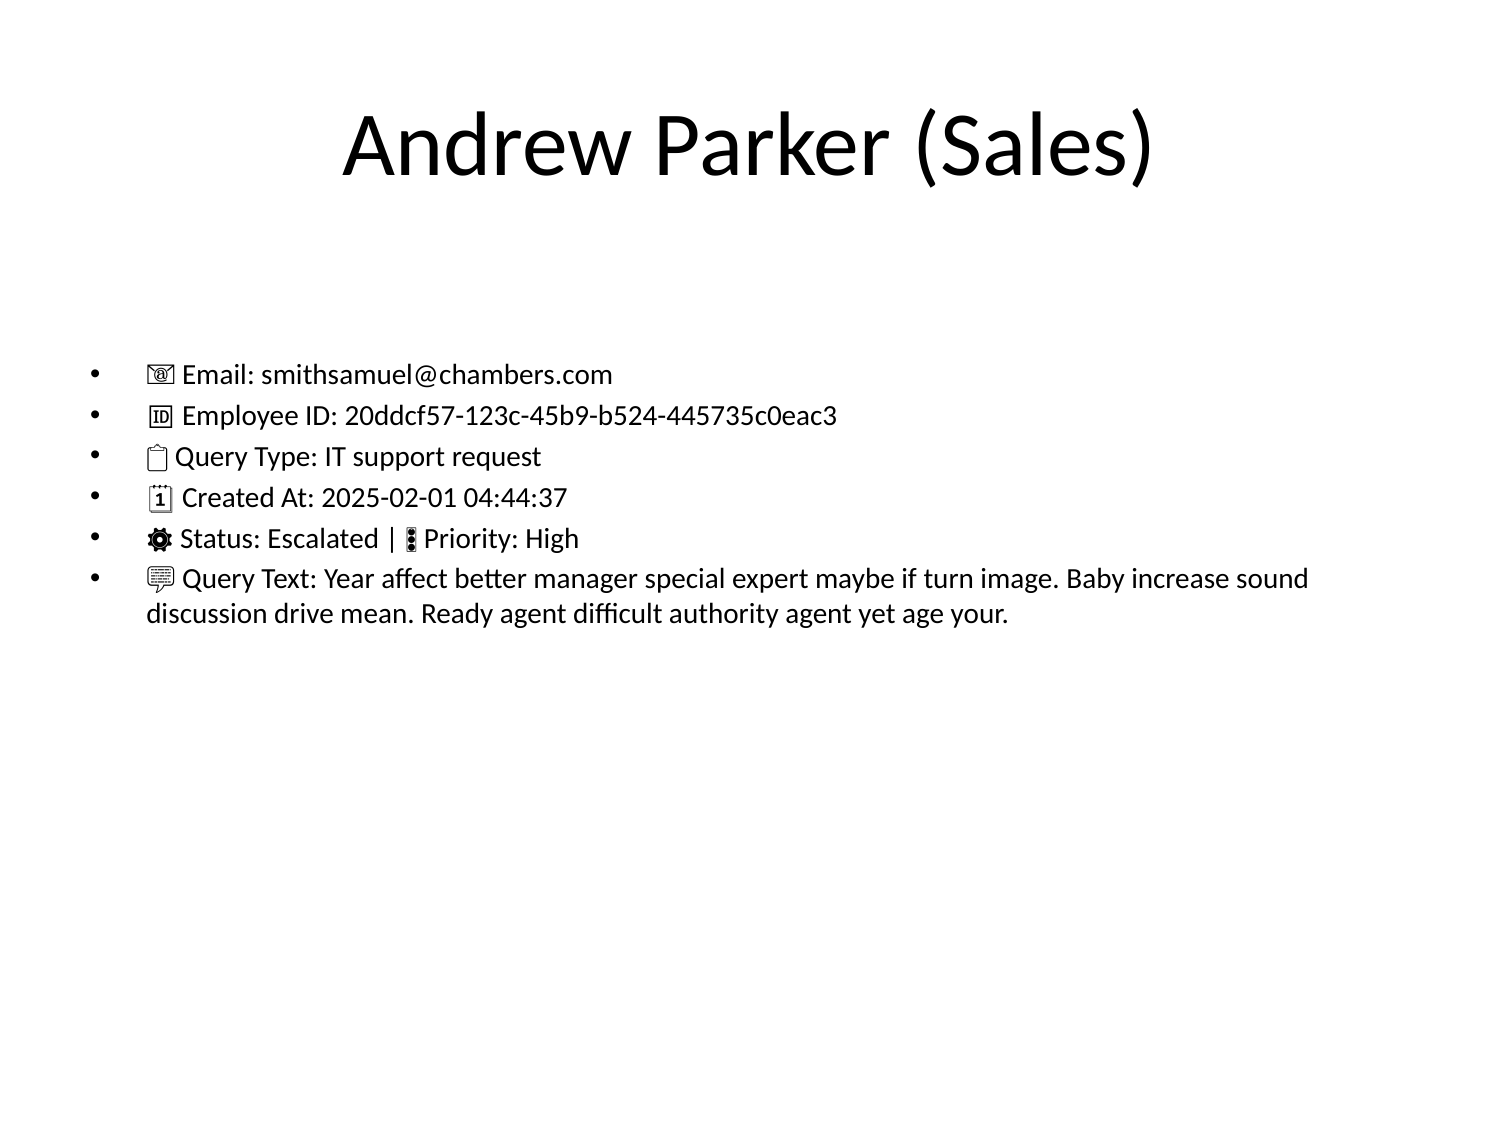

# Andrew Parker (Sales)

📧 Email: smithsamuel@chambers.com
🆔 Employee ID: 20ddcf57-123c-45b9-b524-445735c0eac3
📋 Query Type: IT support request
🗓 Created At: 2025-02-01 04:44:37
⚙ Status: Escalated | 🚦 Priority: High
💬 Query Text: Year affect better manager special expert maybe if turn image. Baby increase sound discussion drive mean. Ready agent difficult authority agent yet age your.